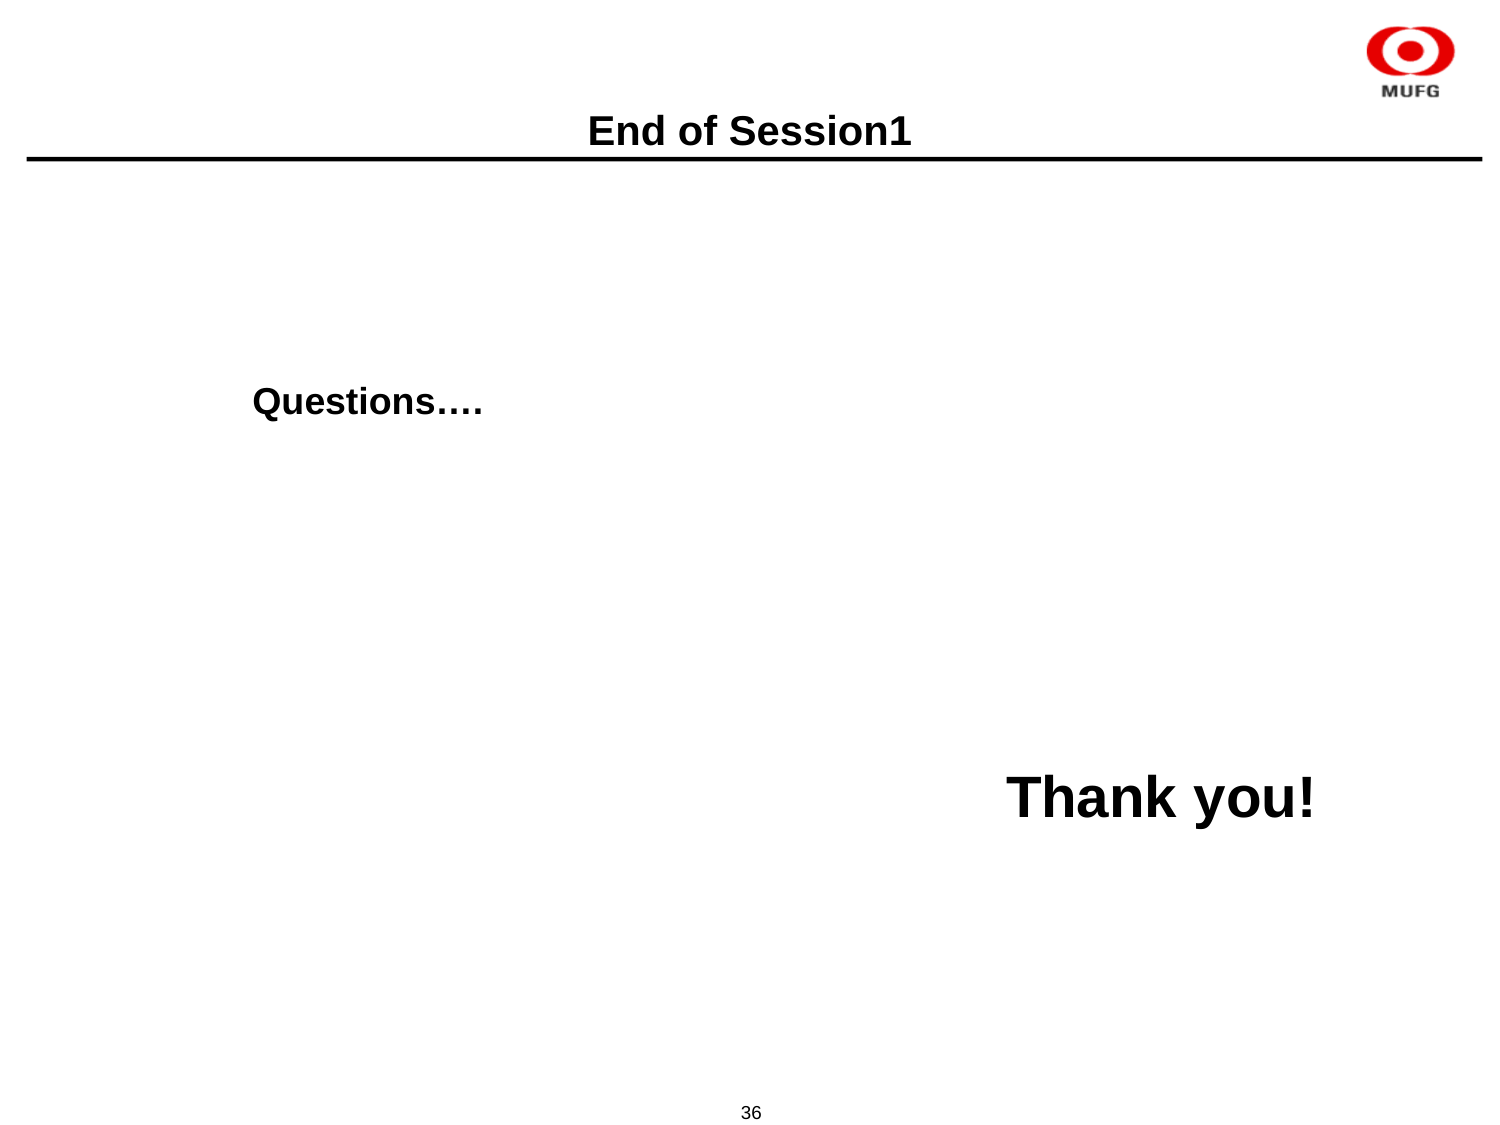

# End of Session1
Questions….

Thank you!
36